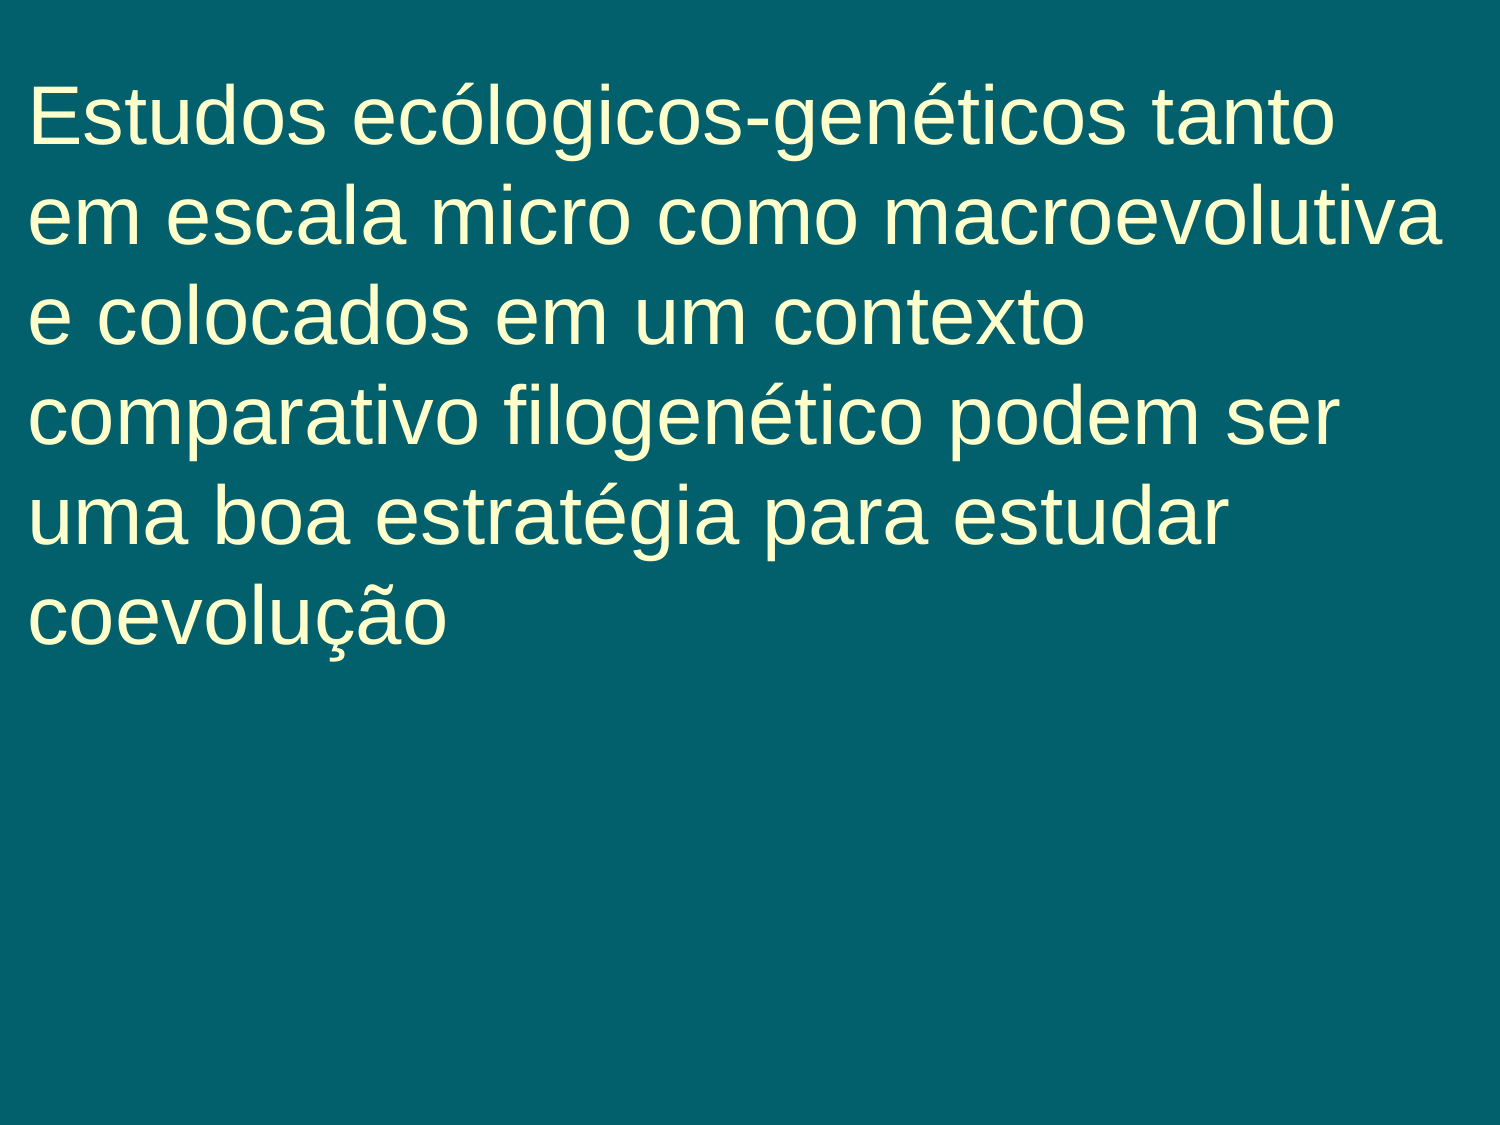

Estudos ecólogicos-genéticos tanto em escala micro como macroevolutiva e colocados em um contexto comparativo filogenético podem ser uma boa estratégia para estudar coevolução